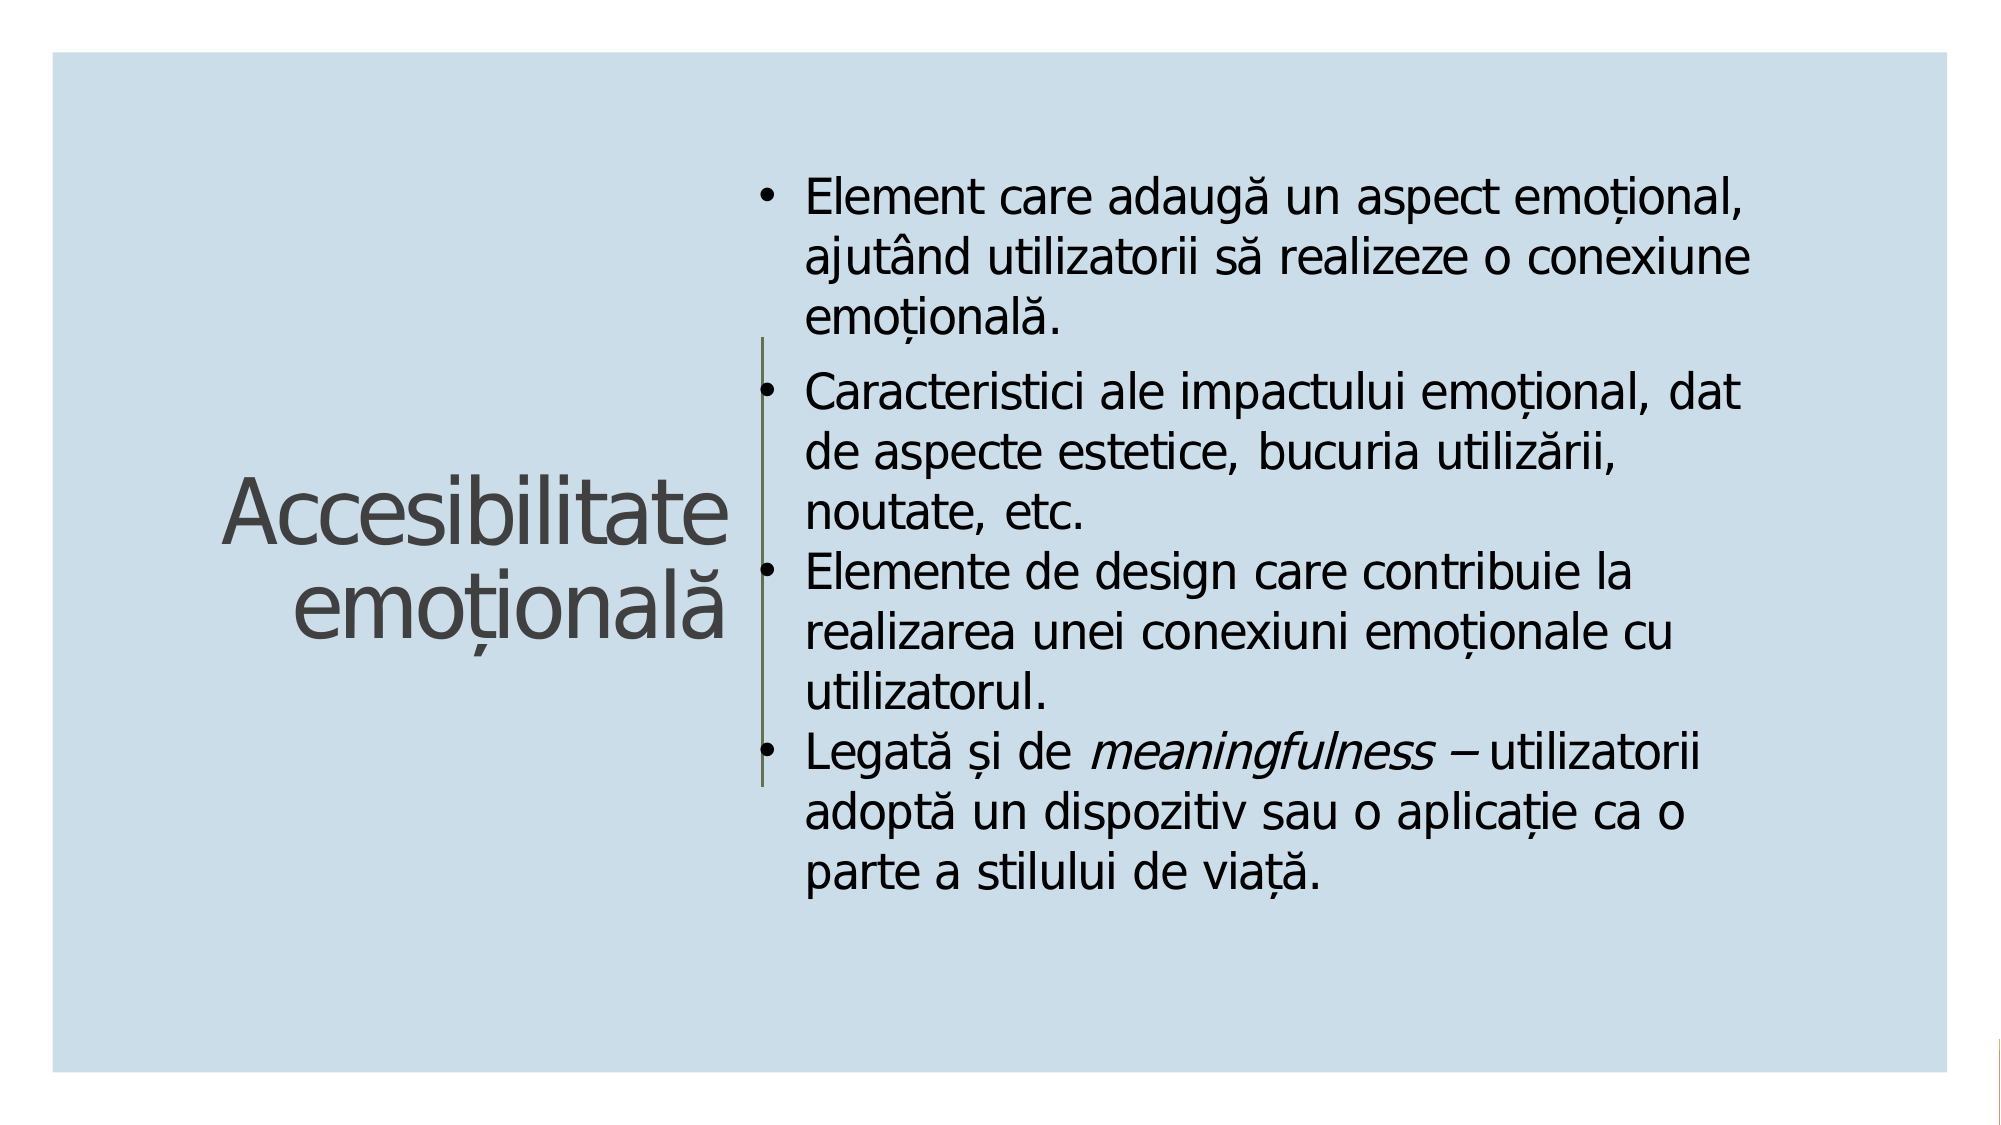

Element care adaugă un aspect emoțional, ajutând utilizatorii să realizeze o conexiune emoțională.

Caracteristici ale impactului emoțional, dat de aspecte estetice, bucuria utilizării, noutate, etc.
Elemente de design care contribuie la realizarea unei conexiuni emoționale cu utilizatorul.
Legată și de meaningfulness – utilizatorii adoptă un dispozitiv sau o aplicație ca o parte a stilului de viață.

# Accesibilitate emoțională